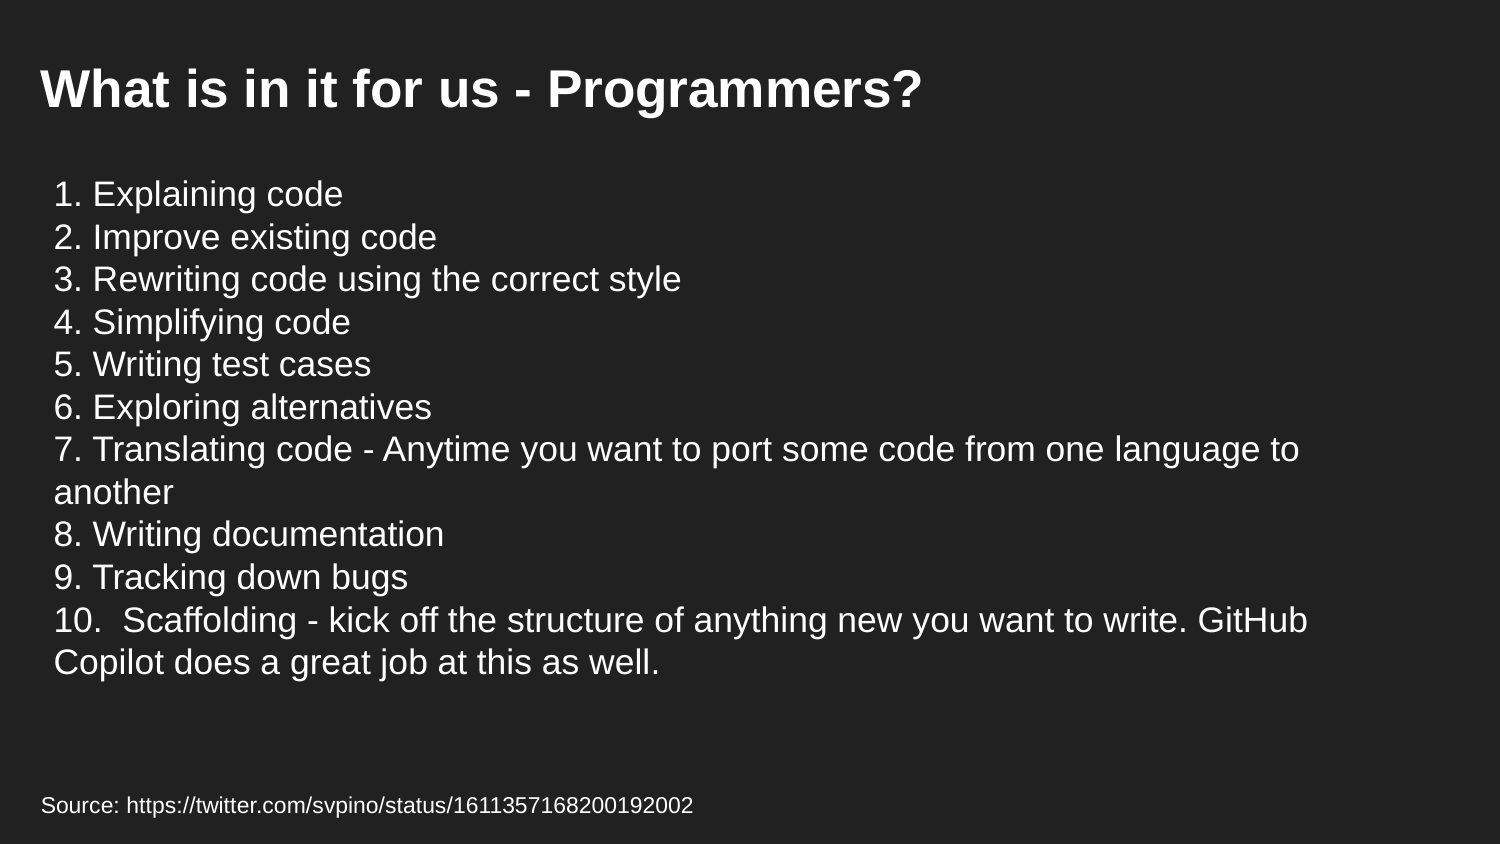

# What is in it for us - Programmers?
1. Explaining code
2. Improve existing code
3. Rewriting code using the correct style
4. Simplifying code
5. Writing test cases
6. Exploring alternatives
7. Translating code - Anytime you want to port some code from one language to another
8. Writing documentation
9. Tracking down bugs
10.  Scaffolding - kick off the structure of anything new you want to write. GitHub Copilot does a great job at this as well.

Source: https://twitter.com/svpino/status/1611357168200192002